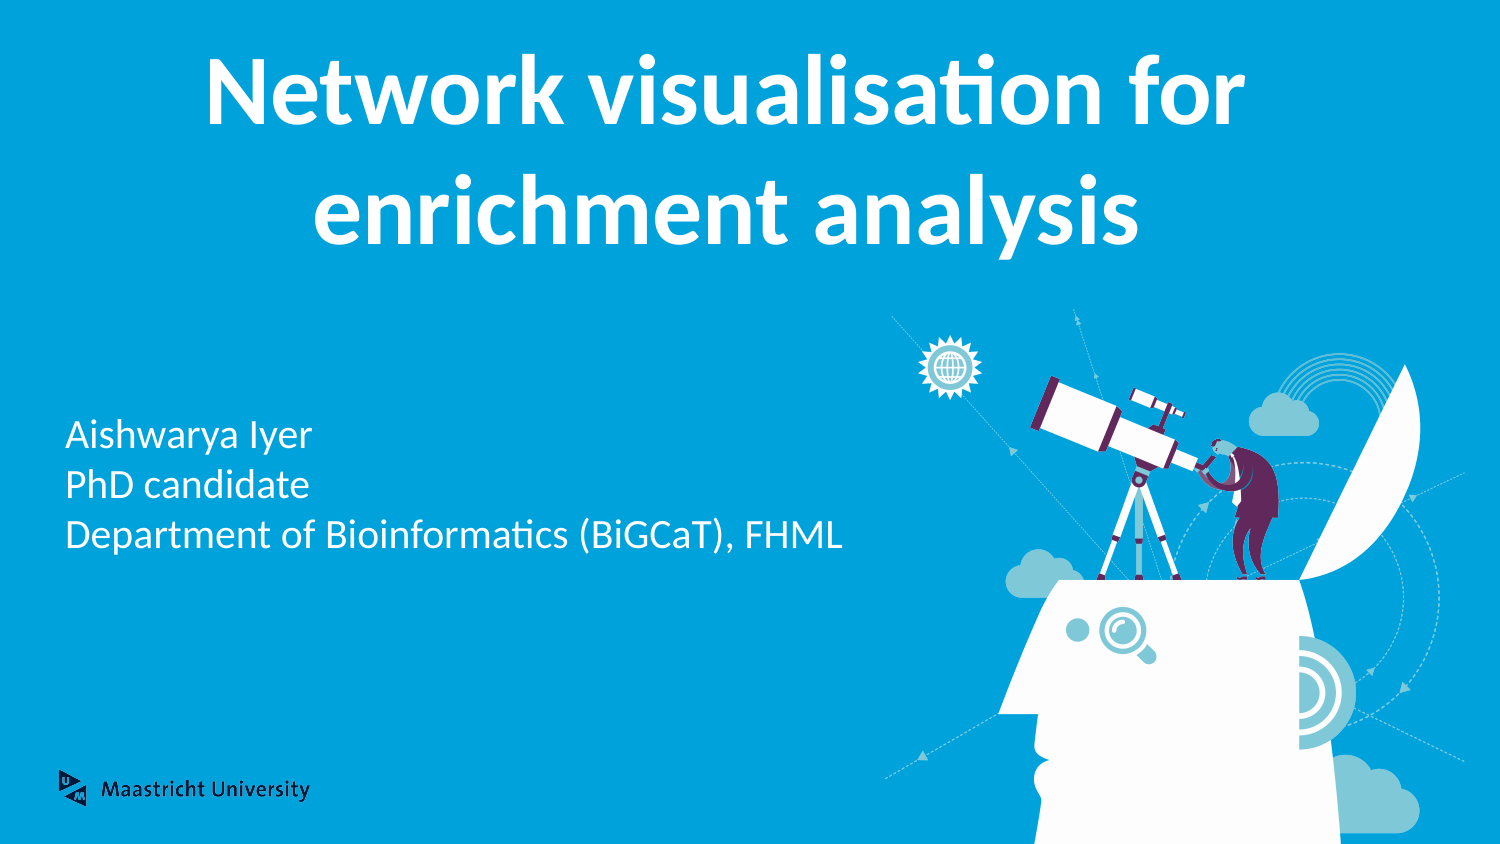

# Network visualisation for enrichment analysis
Aishwarya Iyer
PhD candidate
Department of Bioinformatics (BiGCaT), FHML